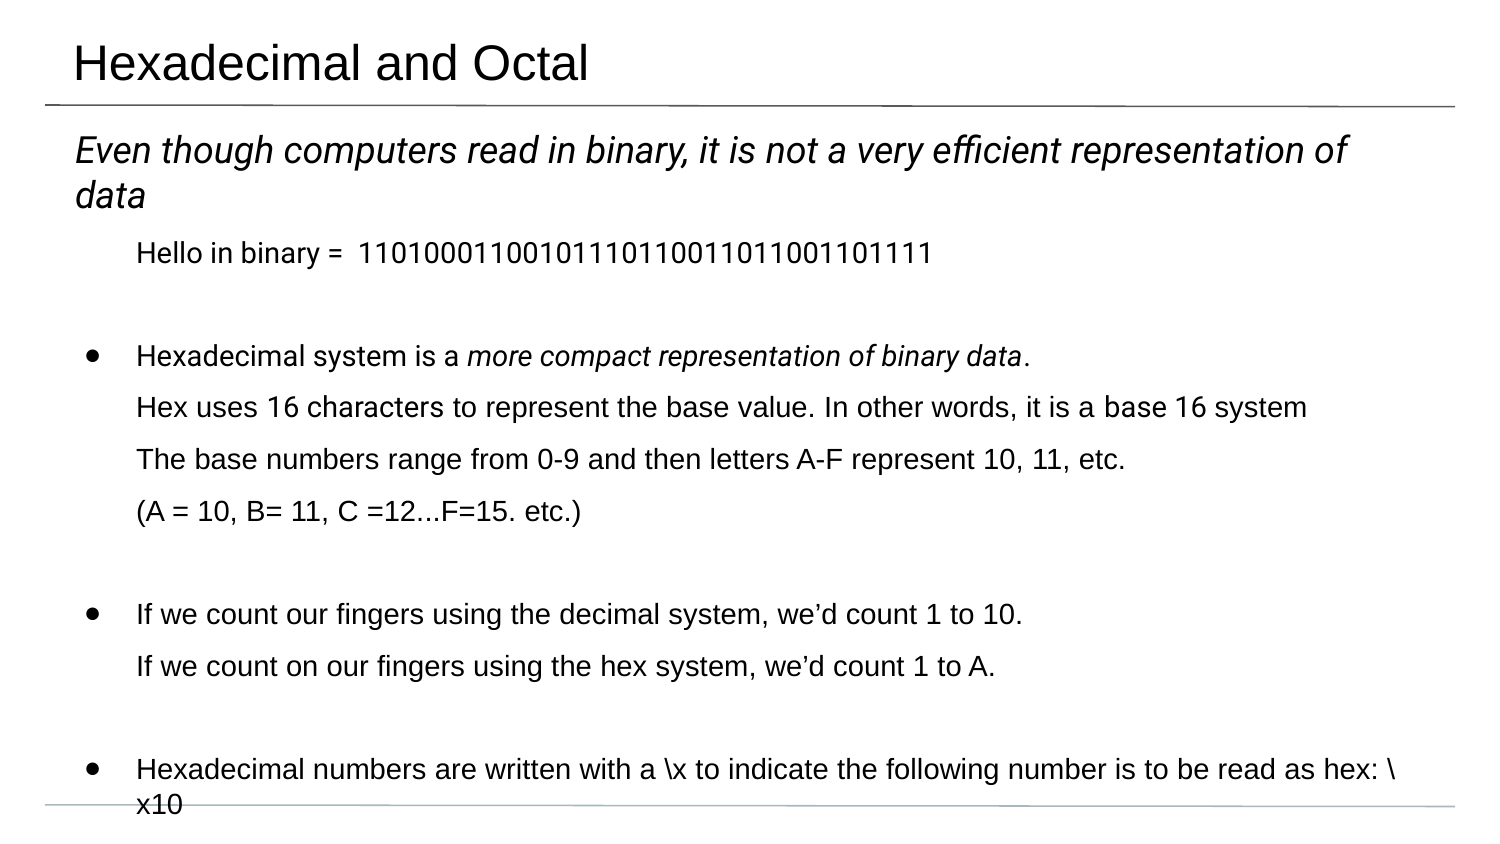

# Hexadecimal and Octal
Even though computers read in binary, it is not a very efficient representation of data
Hello in binary =  11010001100101110110011011001101111

Hexadecimal system is a more compact representation of binary data.
Hex uses 16 characters to represent the base value. In other words, it is a base 16 system
The base numbers range from 0-9 and then letters A-F represent 10, 11, etc.
(A = 10, B= 11, C =12...F=15. etc.)

If we count our fingers using the decimal system, we’d count 1 to 10.
If we count on our fingers using the hex system, we’d count 1 to A.

Hexadecimal numbers are written with a \x to indicate the following number is to be read as hex: \x10